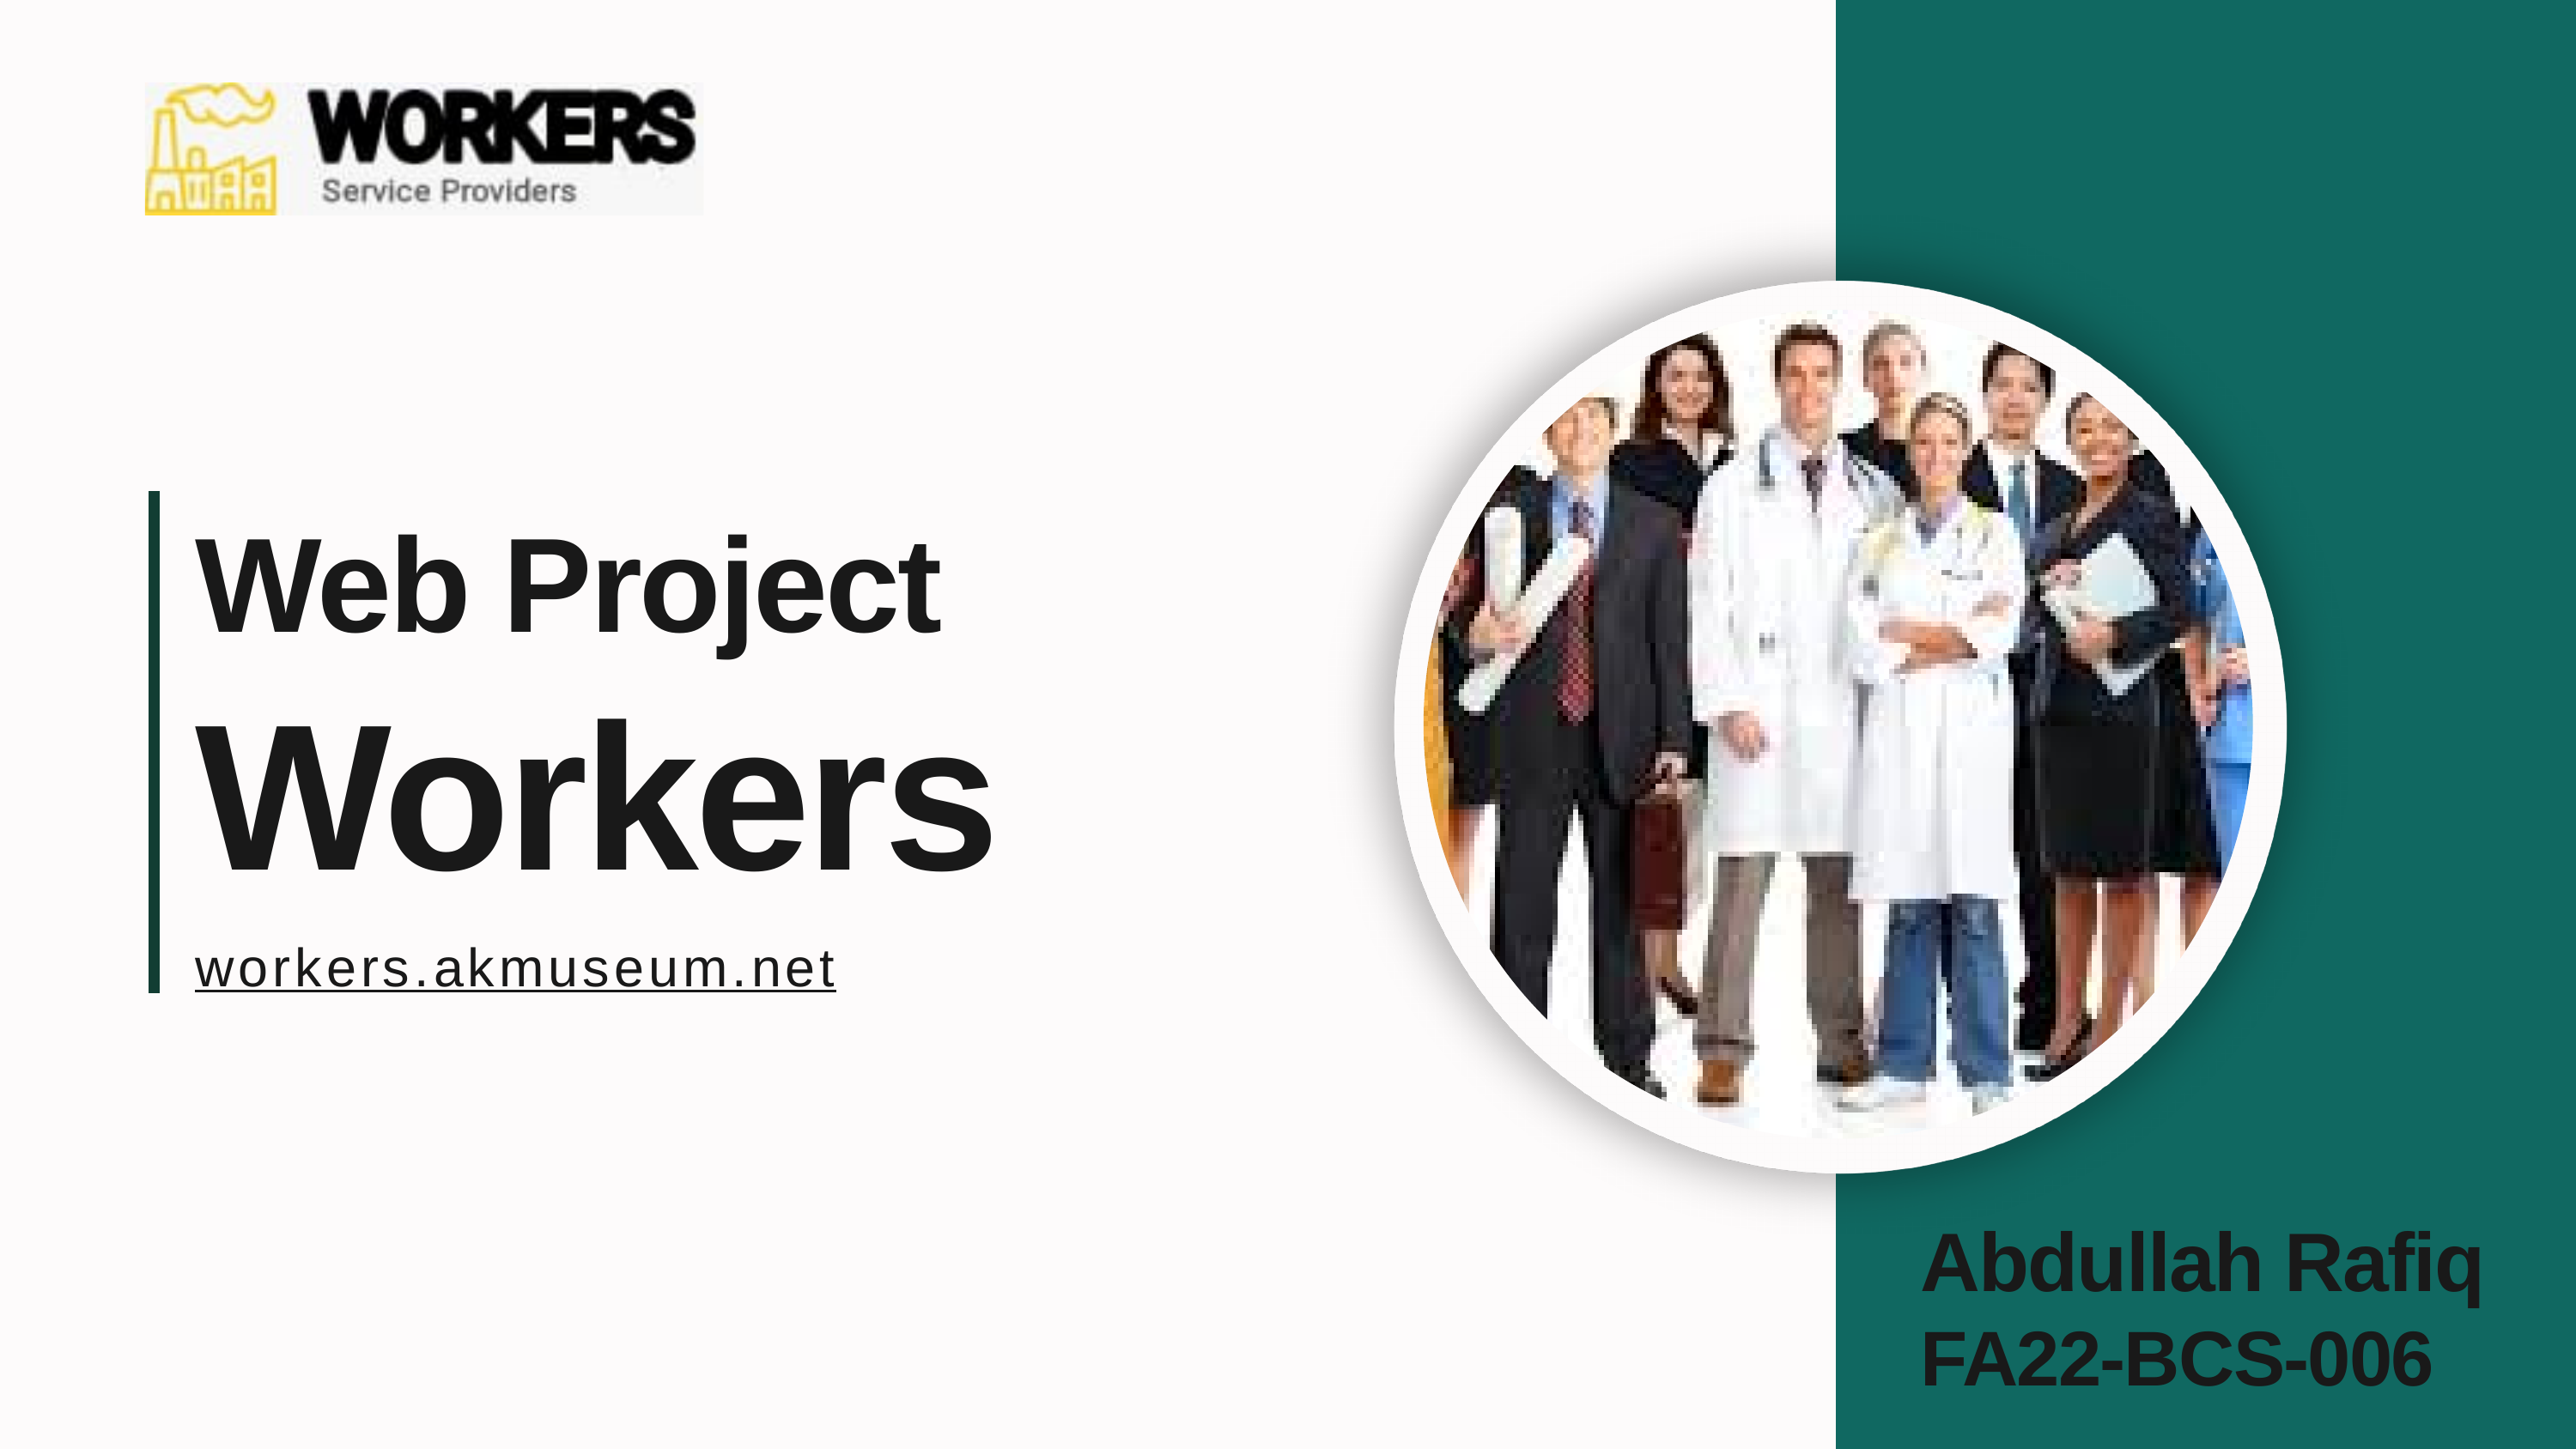

Web Project

Workers
workers.akmuseum.net
Abdullah Rafiq
FA22-BCS-006